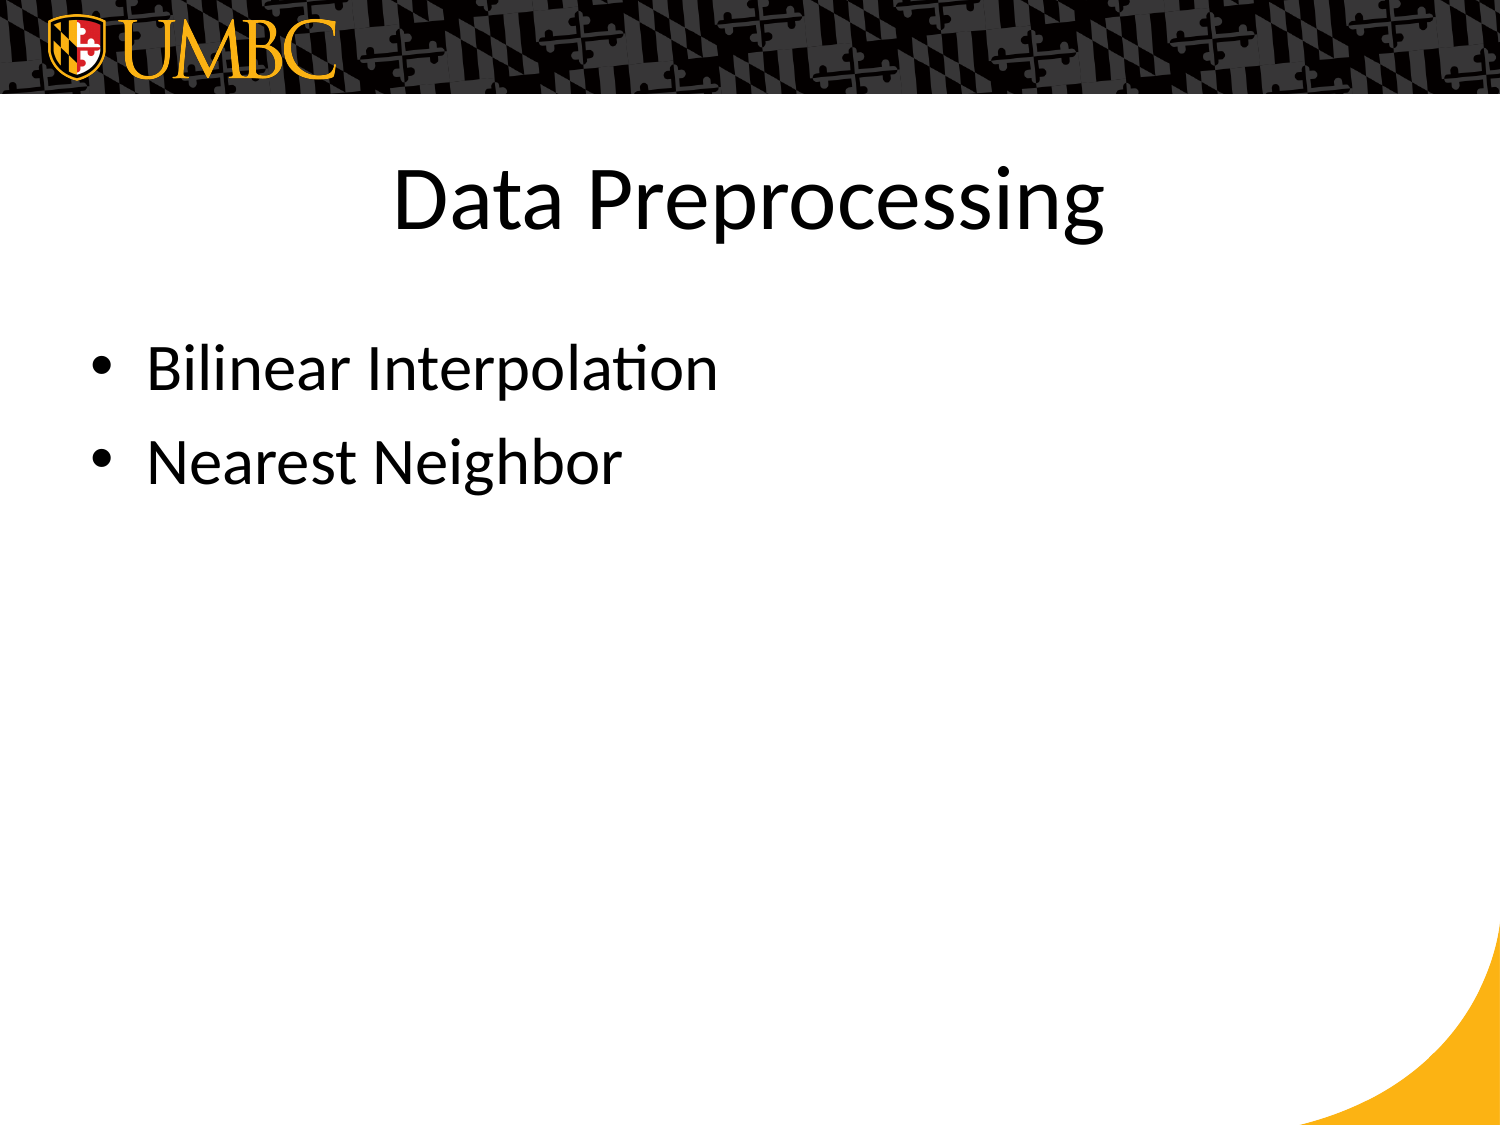

# Data Preprocessing
Bilinear Interpolation
Nearest Neighbor